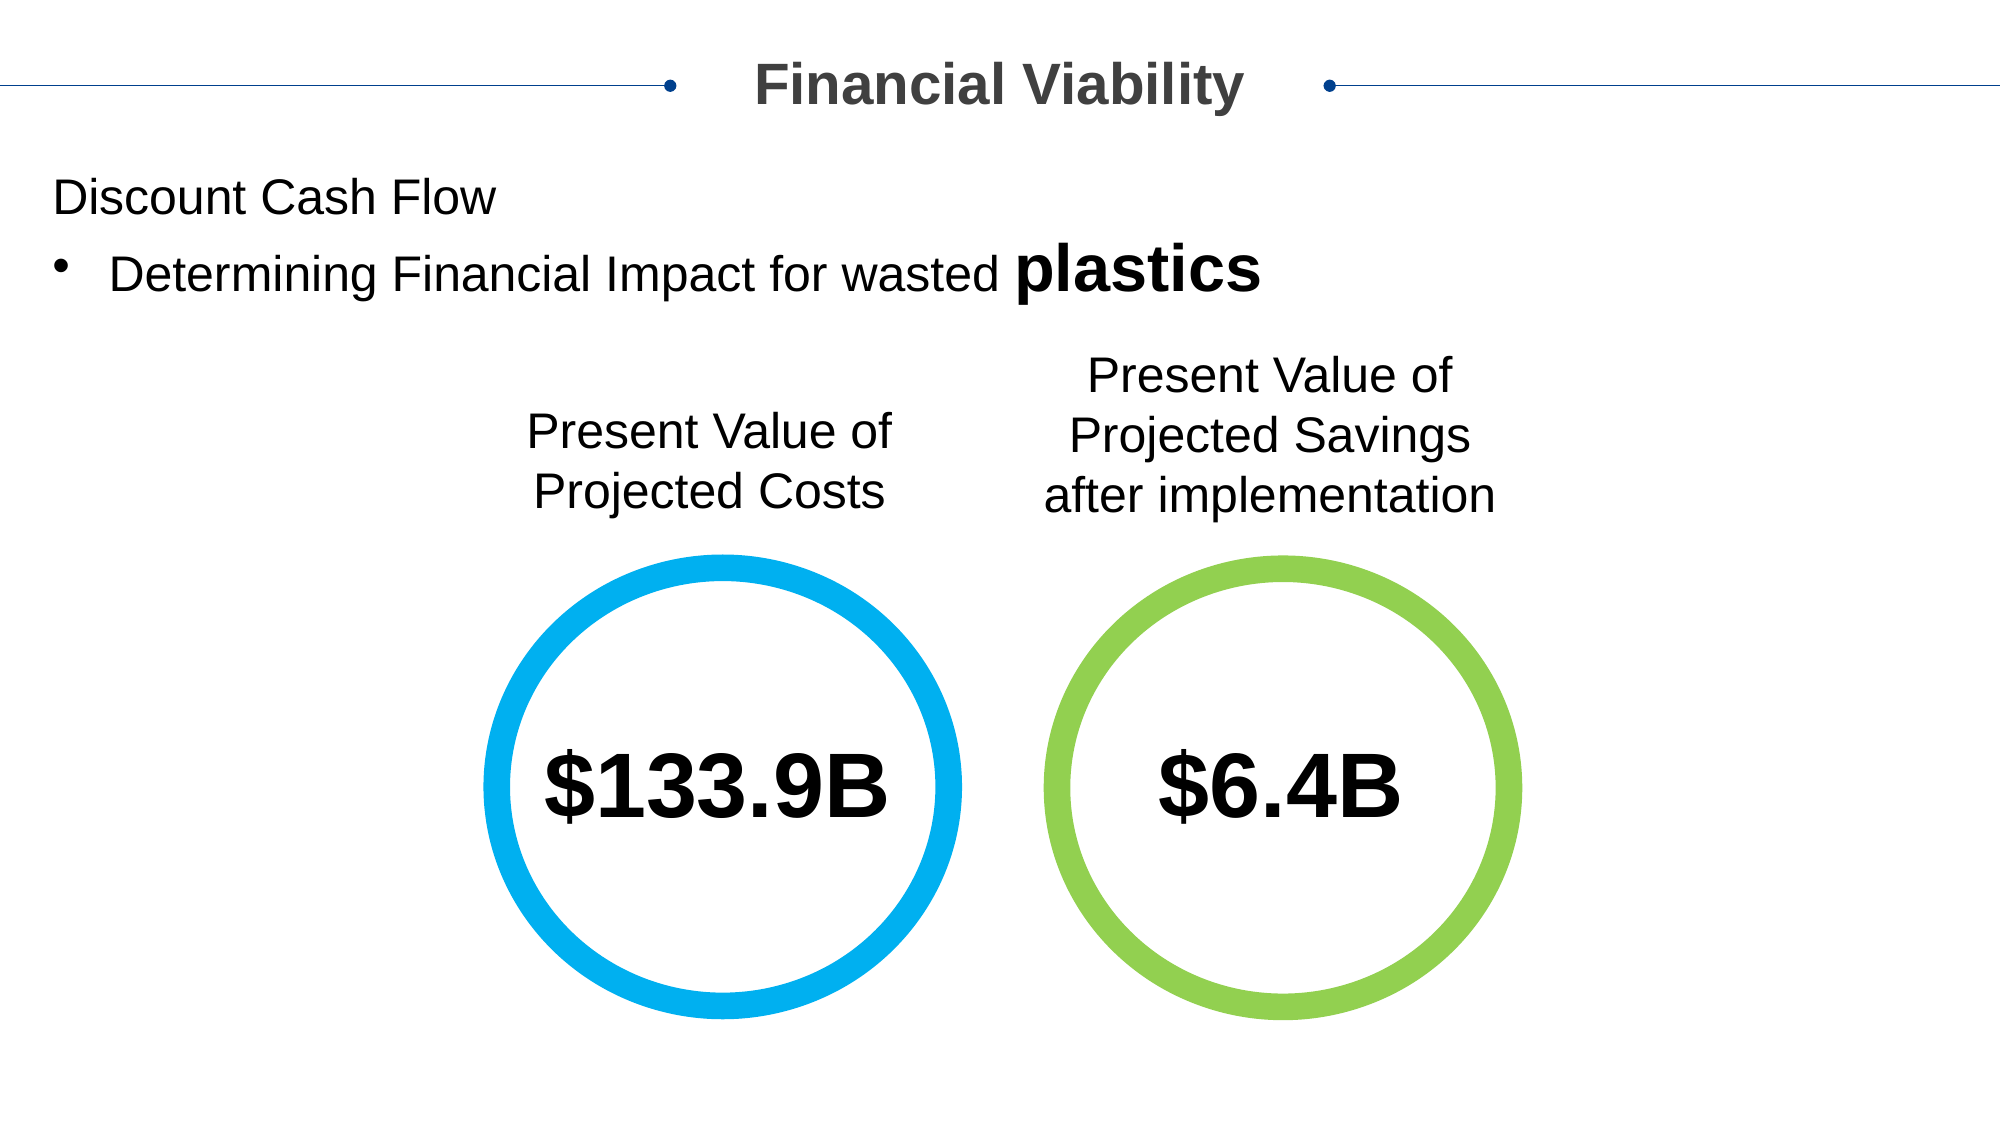

Financial Viability
Discount Cash Flow
Determining Financial Impact for wasted plastics
Present Value of Projected Savings after implementation
Present Value of Projected Costs

$6.4B
$133.9B